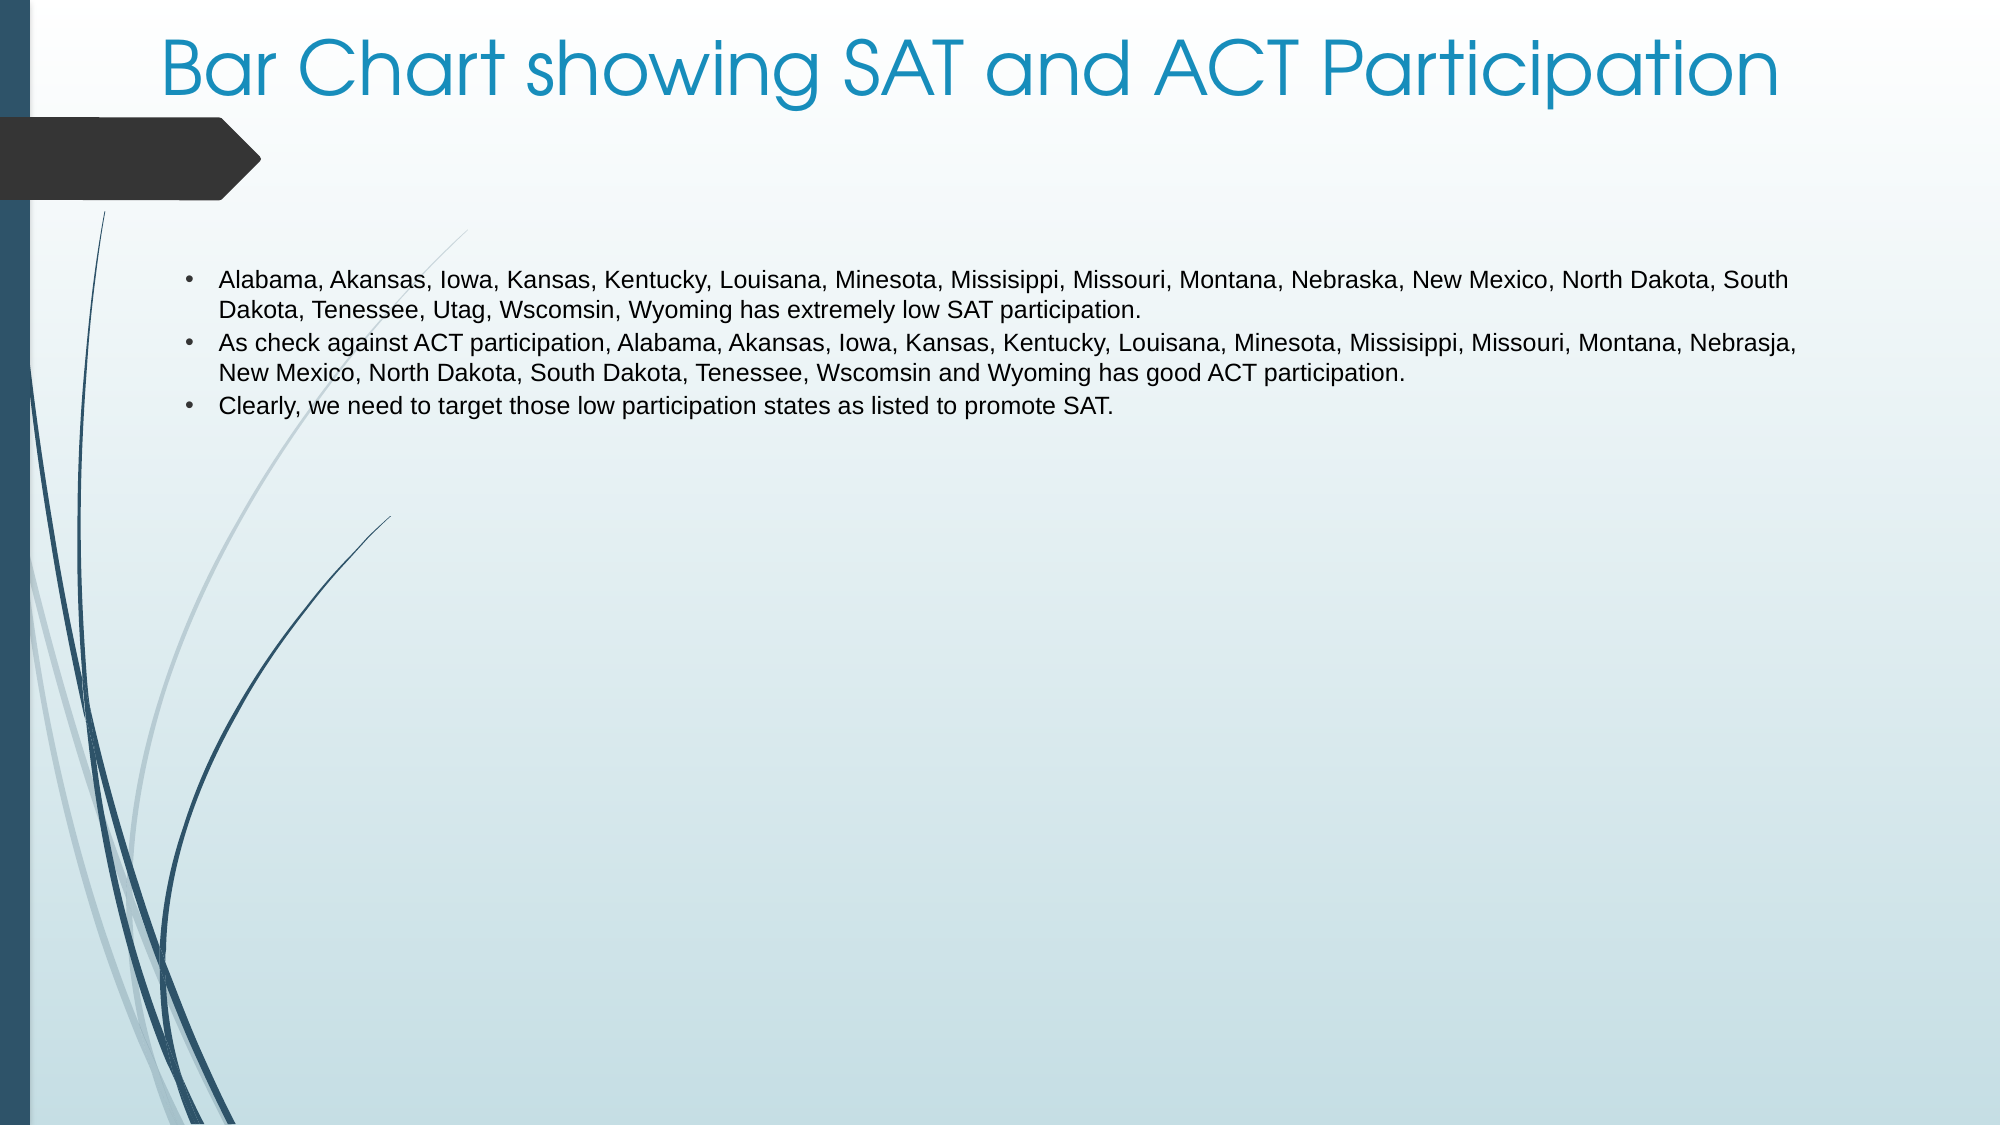

# Bar Chart showing SAT and ACT Participation
Alabama, Akansas, Iowa, Kansas, Kentucky, Louisana, Minesota, Missisippi, Missouri, Montana, Nebraska, New Mexico, North Dakota, South Dakota, Tenessee, Utag, Wscomsin, Wyoming has extremely low SAT participation.
As check against ACT participation, Alabama, Akansas, Iowa, Kansas, Kentucky, Louisana, Minesota, Missisippi, Missouri, Montana, Nebrasja, New Mexico, North Dakota, South Dakota, Tenessee, Wscomsin and Wyoming has good ACT participation.
Clearly, we need to target those low participation states as listed to promote SAT.